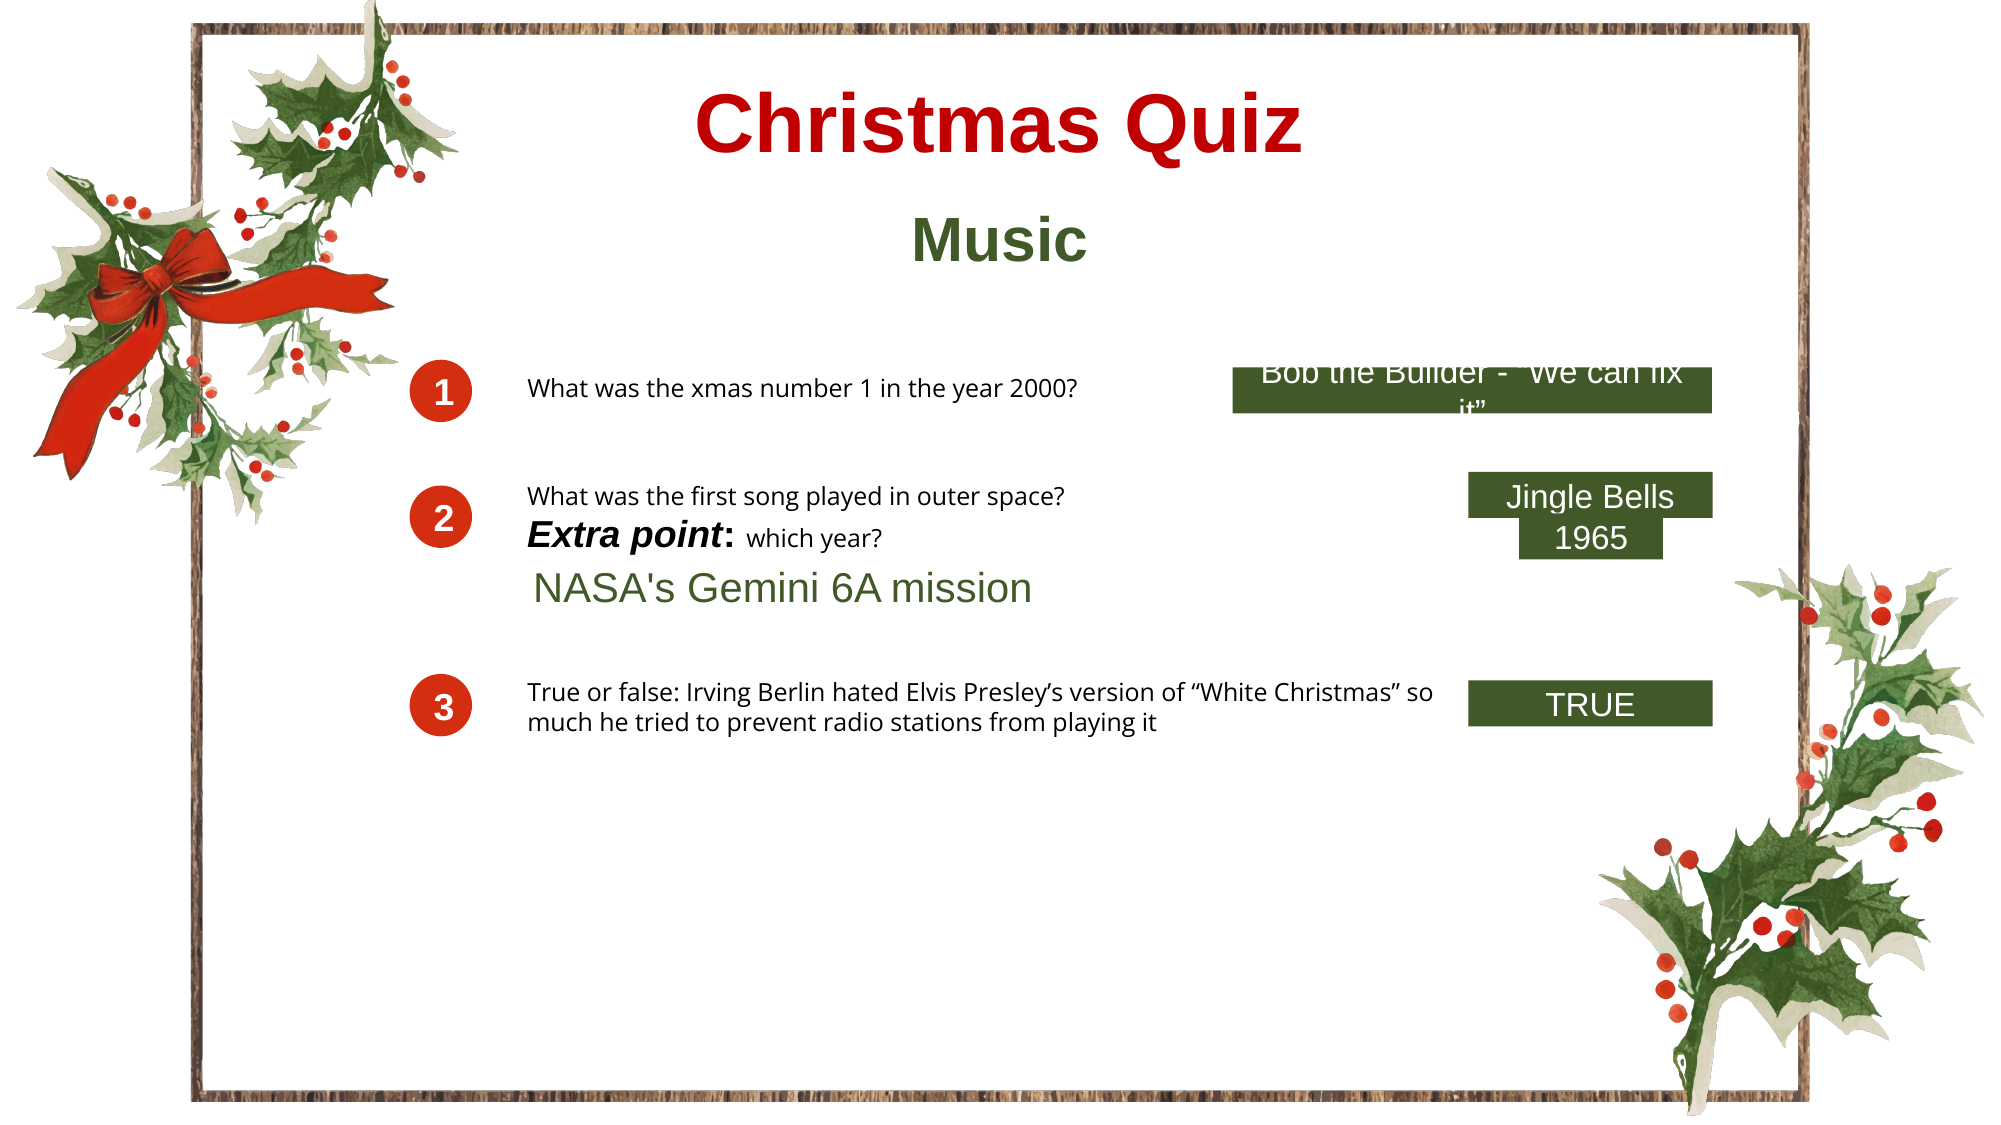

Music
1
What was the xmas number 1 in the year 2000?
Bob the Builder - “We can fix it”
Jingle Bells
What was the first song played in outer space?
Extra point: which year?
2
1965
NASA's Gemini 6A mission
True or false: Irving Berlin hated Elvis Presley’s version of “White Christmas” so much he tried to prevent radio stations from playing it
3
TRUE